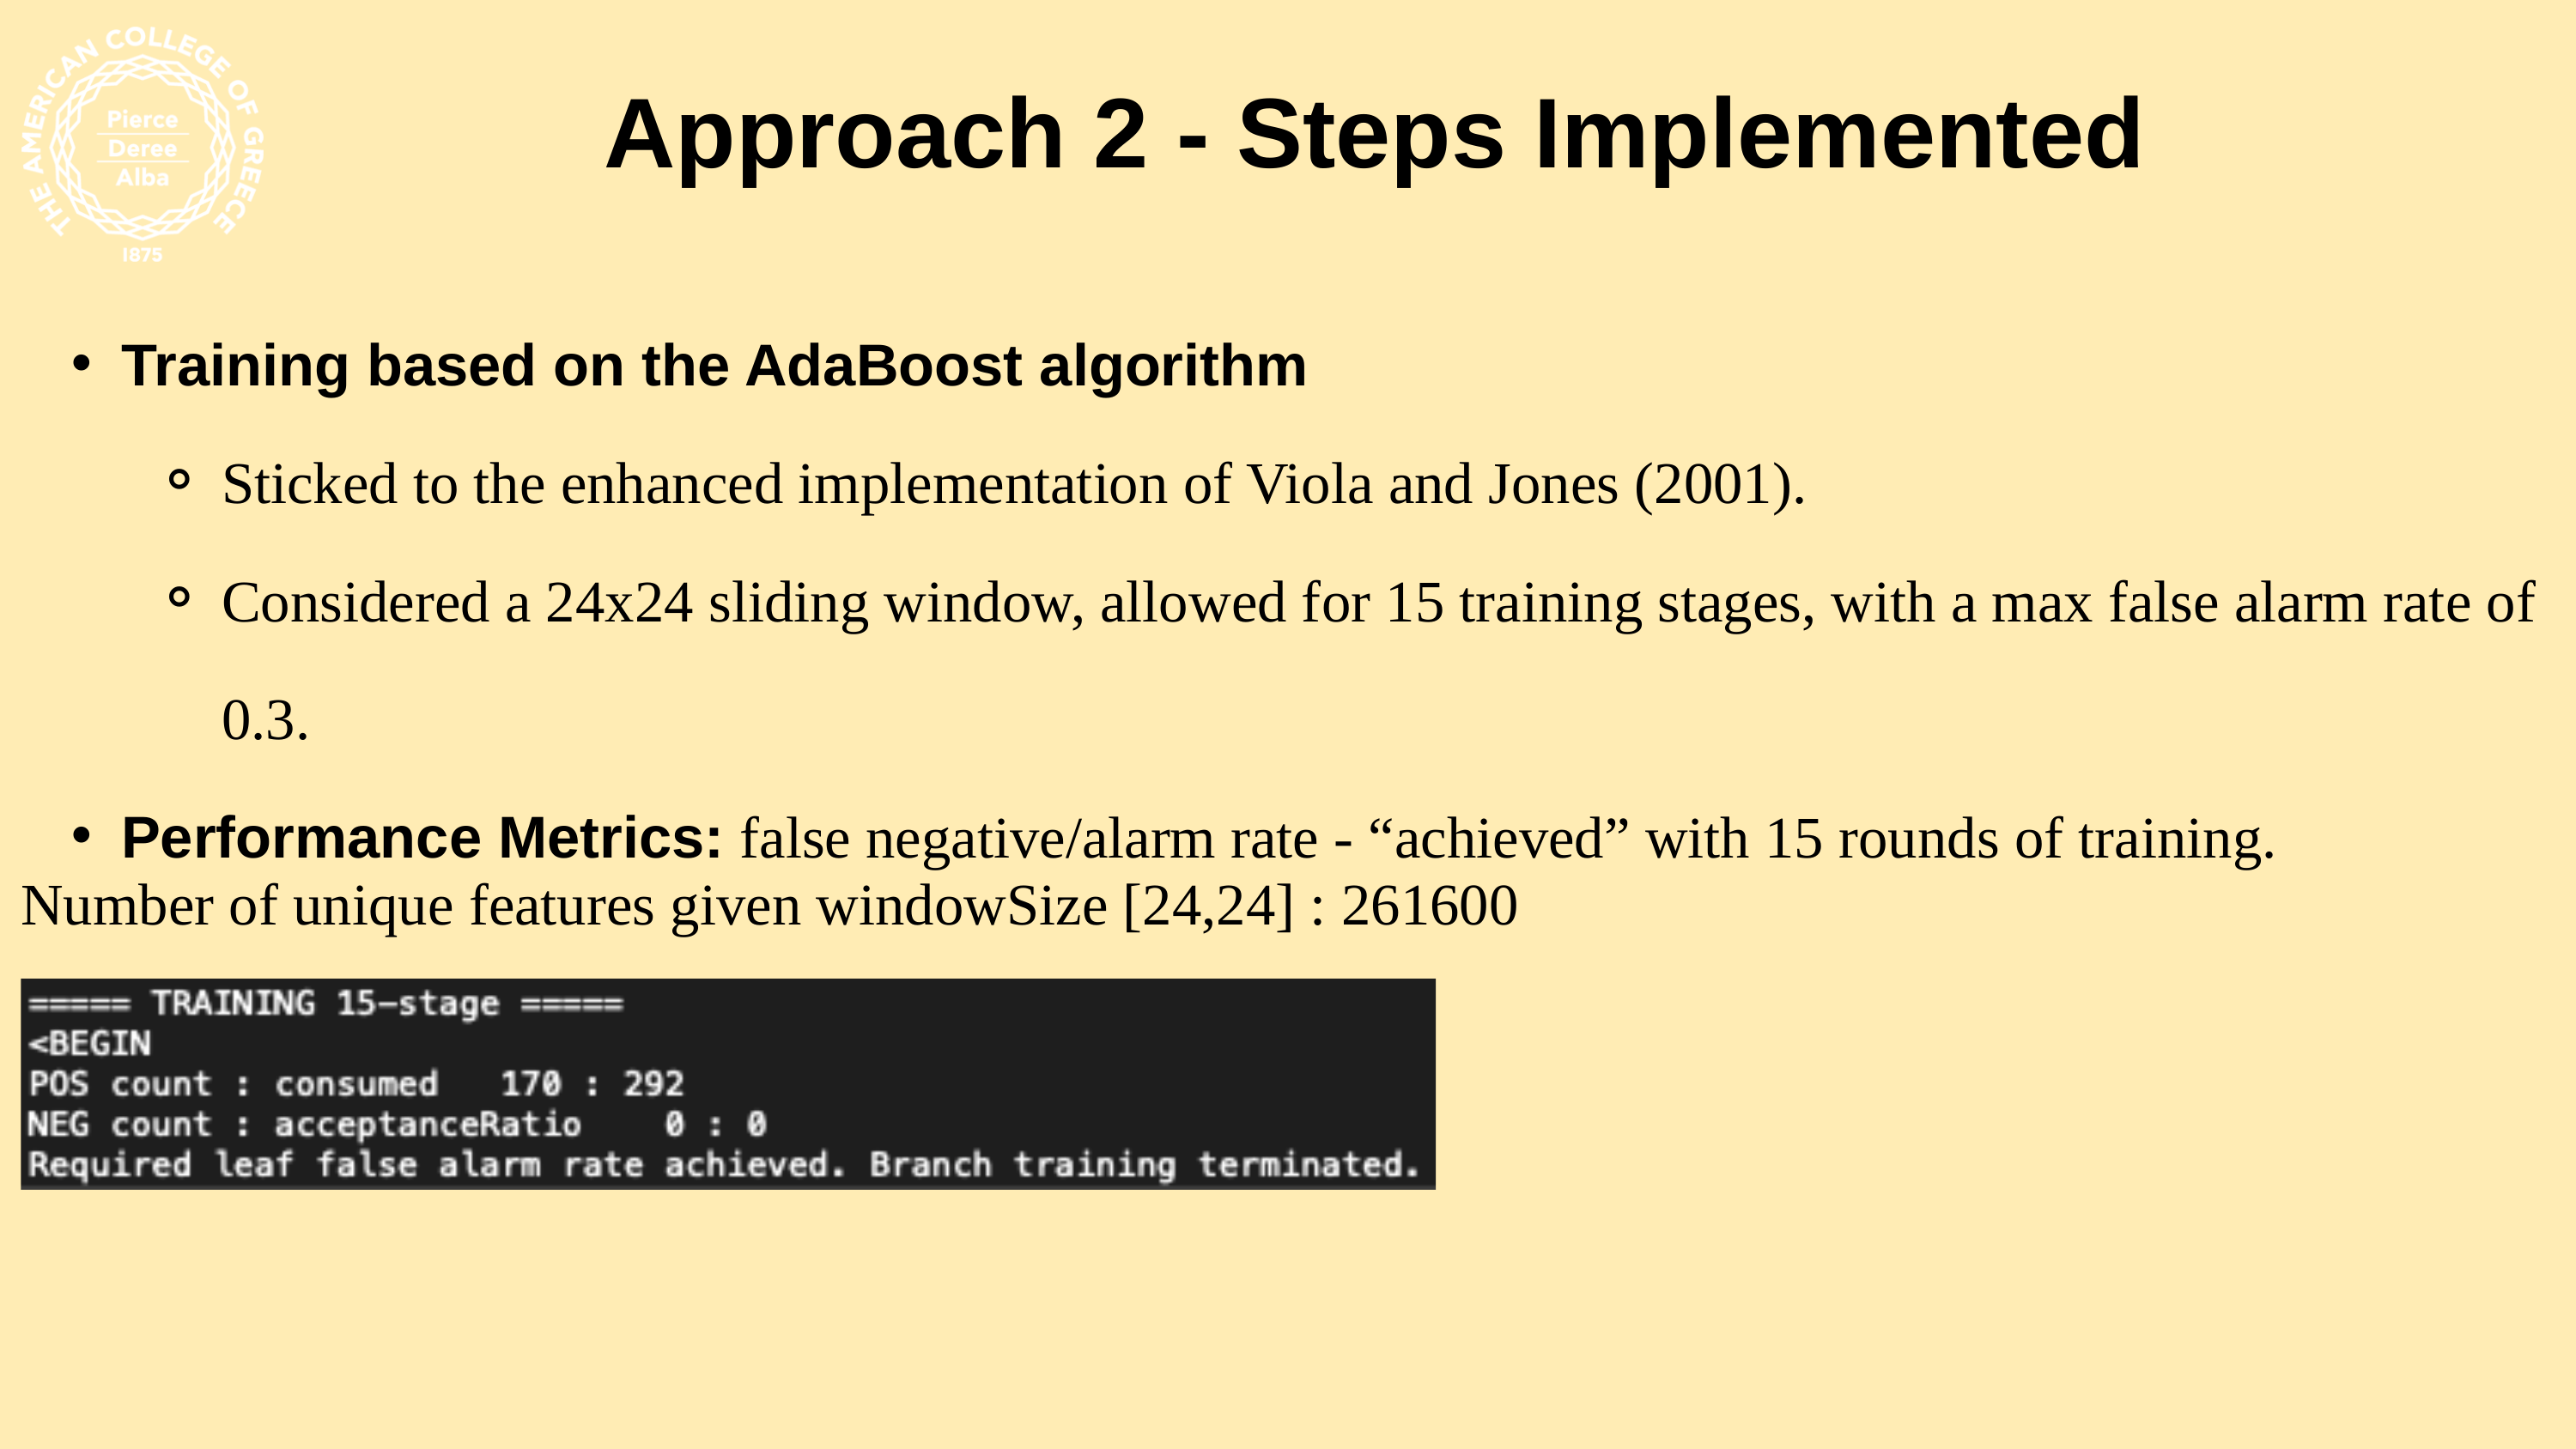

Approach 2 - Steps Implemented
Training based on the AdaBoost algorithm
Sticked to the enhanced implementation of Viola and Jones (2001).
Considered a 24x24 sliding window, allowed for 15 training stages, with a max false alarm rate of 0.3.
Performance Metrics: false negative/alarm rate - “achieved” with 15 rounds of training.
Number of unique features given windowSize [24,24] : 261600